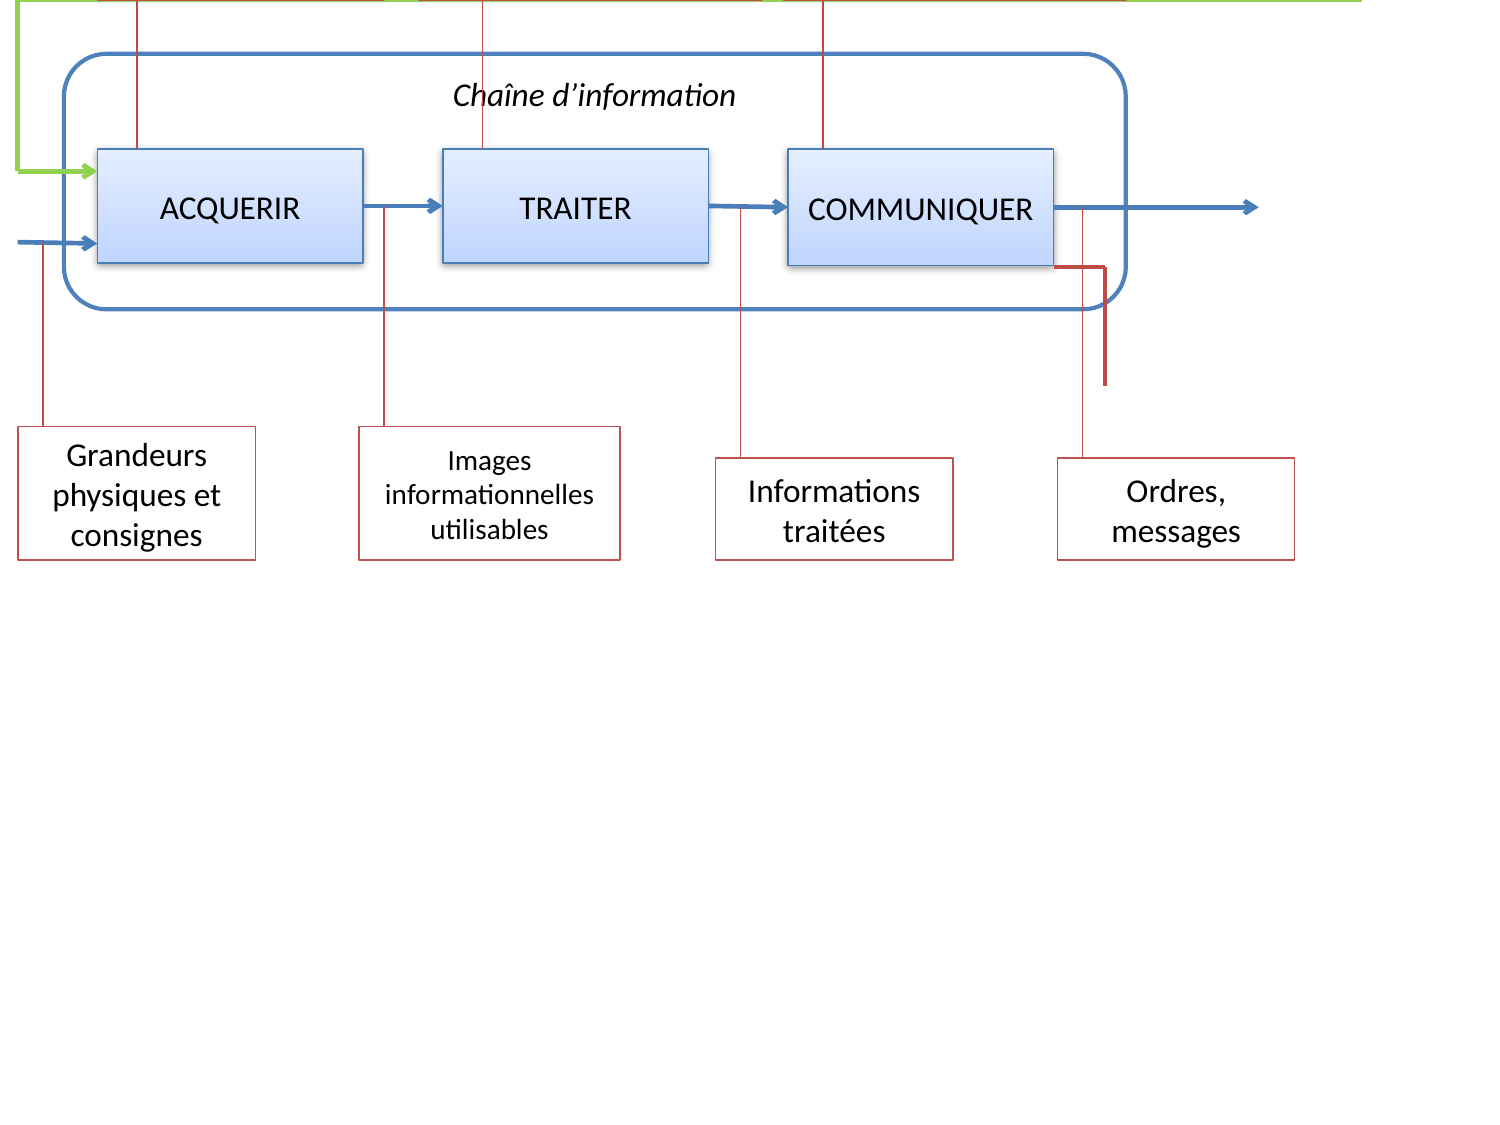

Matériels :
Automates programmables
Ordinateurs
Microcontrôleurs
Modules logiques
programmables
Circuits de commande
câblés
Logiciels
Ateliers logiciels conformes
à la norme IEC 61131-3
(langages LD SFC et ST)
Éditeur de modèles de
commande avec générateur
de code
Logiciel de développement
Commandes TOR
Interfaces H/M
Liaisons utilisant le mode
de transmission série
Liaisons utilisant le
mode de transmission
parallèle
Réseau Ethernet
Bus capteurs/actionneurs
Réseaux Wi-Fi
Capteurs TOR
Capteurs analogiques
Capteurs numériques
Interfaces H/M
Systèmes numériques
d'acquisition de
données
Chaîne d’information
ACQUERIR
TRAITER
COMMUNIQUER
Grandeurs
physiques et
consignes
Images
informationnelles
utilisables
Informations
traitées
Ordres, messages